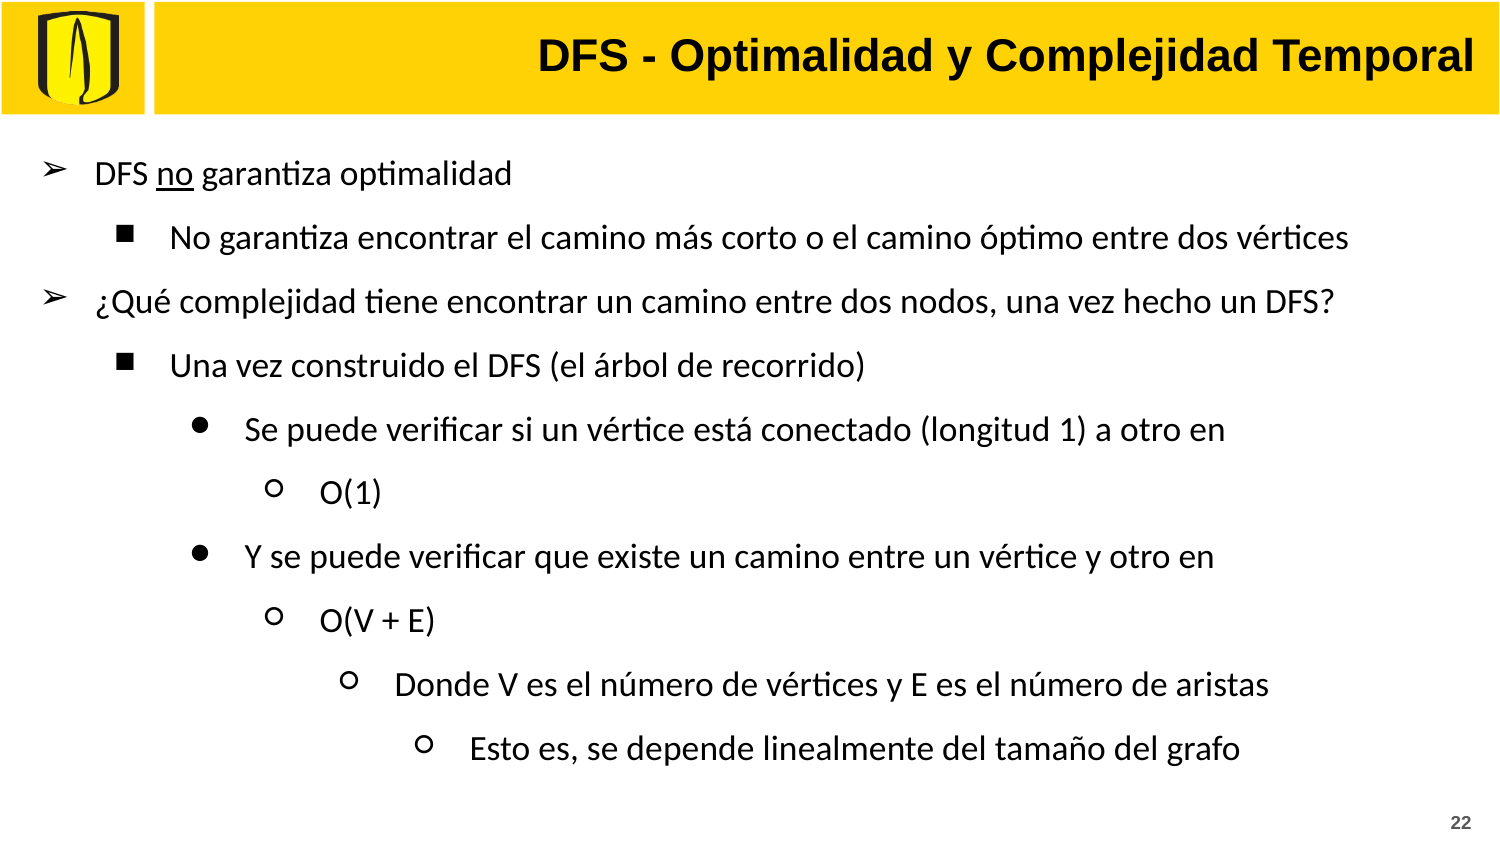

# DFS - Optimalidad y Complejidad Temporal
DFS no garantiza optimalidad
No garantiza encontrar el camino más corto o el camino óptimo entre dos vértices
¿Qué complejidad tiene encontrar un camino entre dos nodos, una vez hecho un DFS?
Una vez construido el DFS (el árbol de recorrido)
Se puede verificar si un vértice está conectado (longitud 1) a otro en
O(1)
Y se puede verificar que existe un camino entre un vértice y otro en
O(V + E)
Donde V es el número de vértices y E es el número de aristas
Esto es, se depende linealmente del tamaño del grafo
22